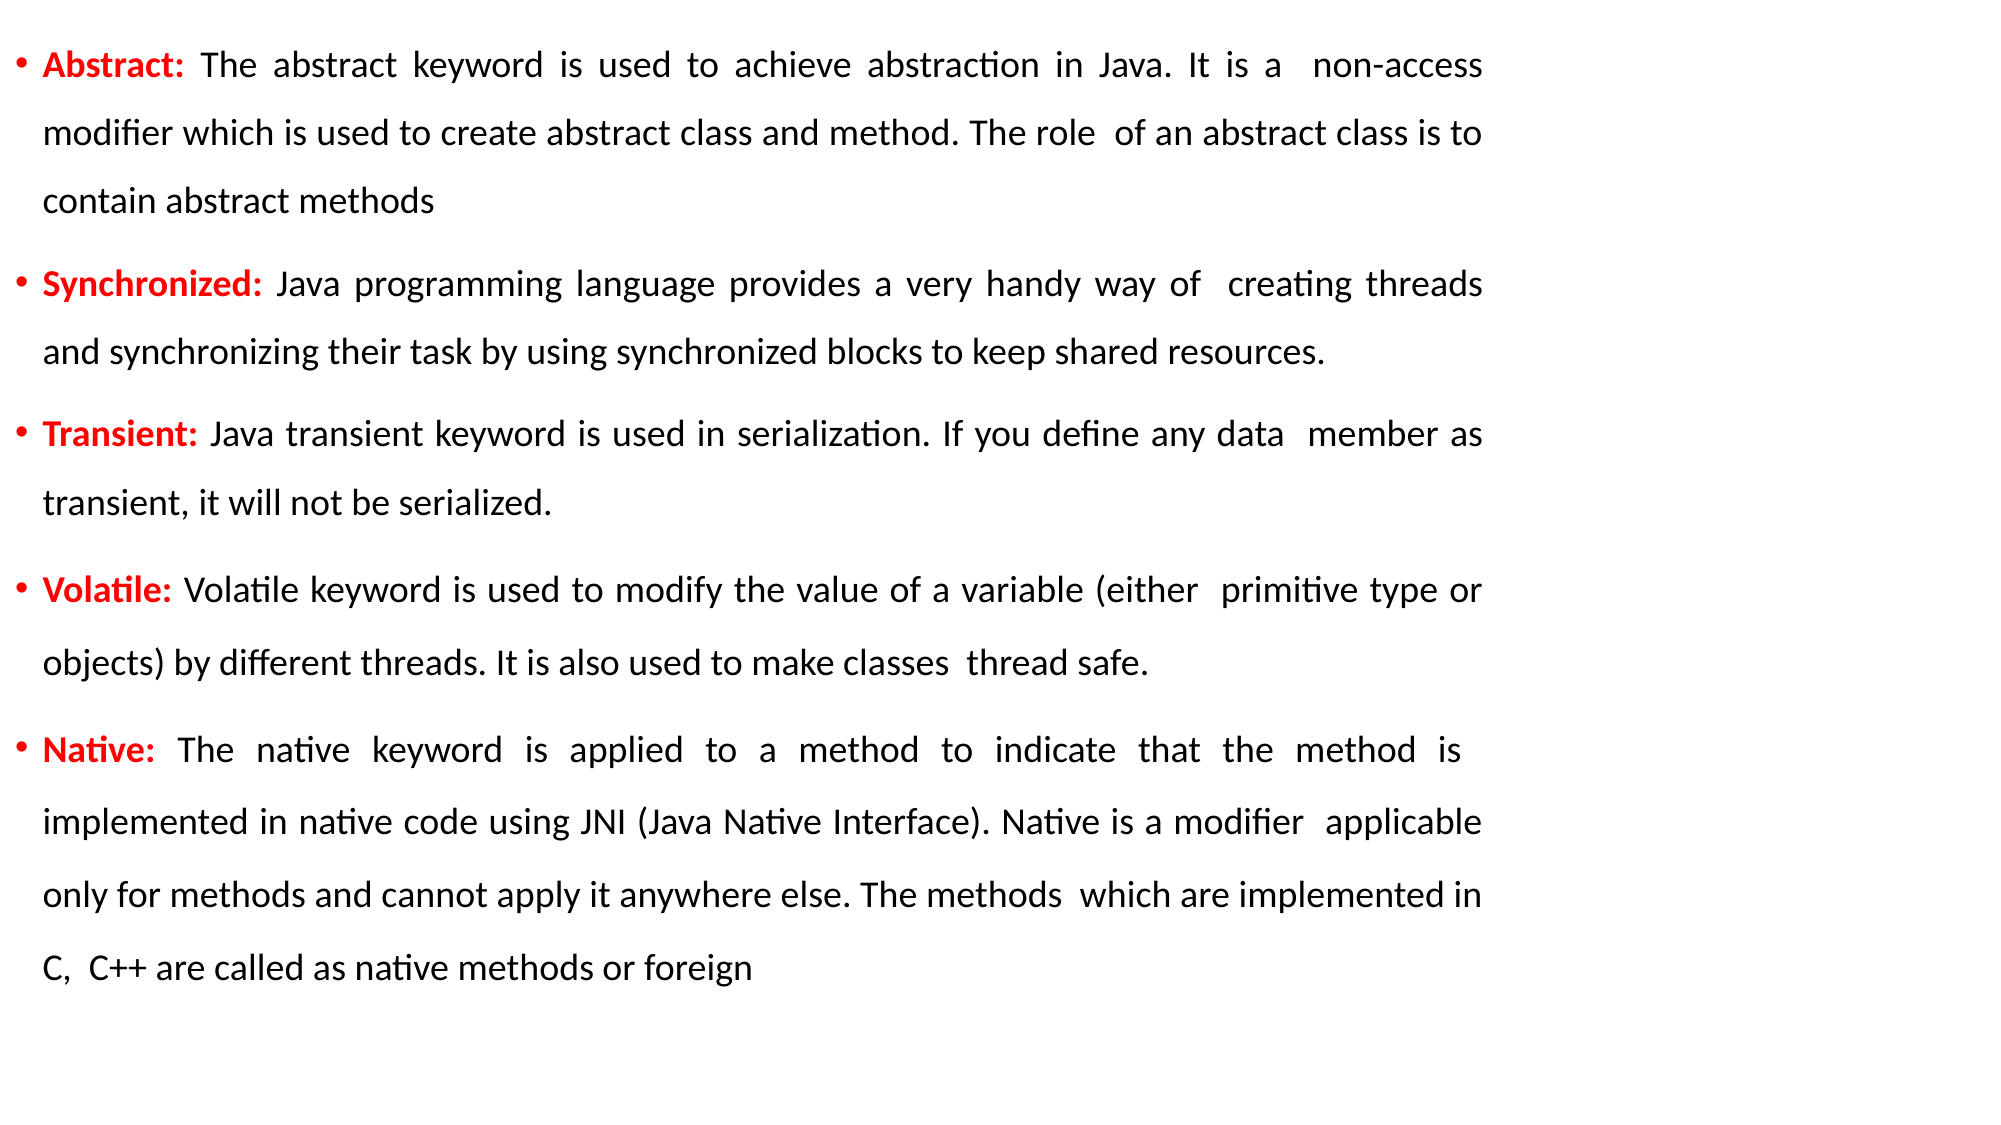

.
Abstract: The abstract keyword is used to achieve abstraction in Java. It is a  non-access modifier which is used to create abstract class and method. The role  of an abstract class is to contain abstract methods
Synchronized: Java programming language provides a very handy way of  creating threads and synchronizing their task by using synchronized blocks to keep shared resources.
Transient: Java transient keyword is used in serialization. If you define any data  member as transient, it will not be serialized.
Volatile: Volatile keyword is used to modify the value of a variable (either  primitive type or objects) by different threads. It is also used to make classes  thread safe.
Native: The native keyword is applied to a method to indicate that the method is  implemented in native code using JNI (Java Native Interface). Native is a modifier  applicable only for methods and cannot apply it anywhere else. The methods  which are implemented in C,  C++ are called as native methods or foreign